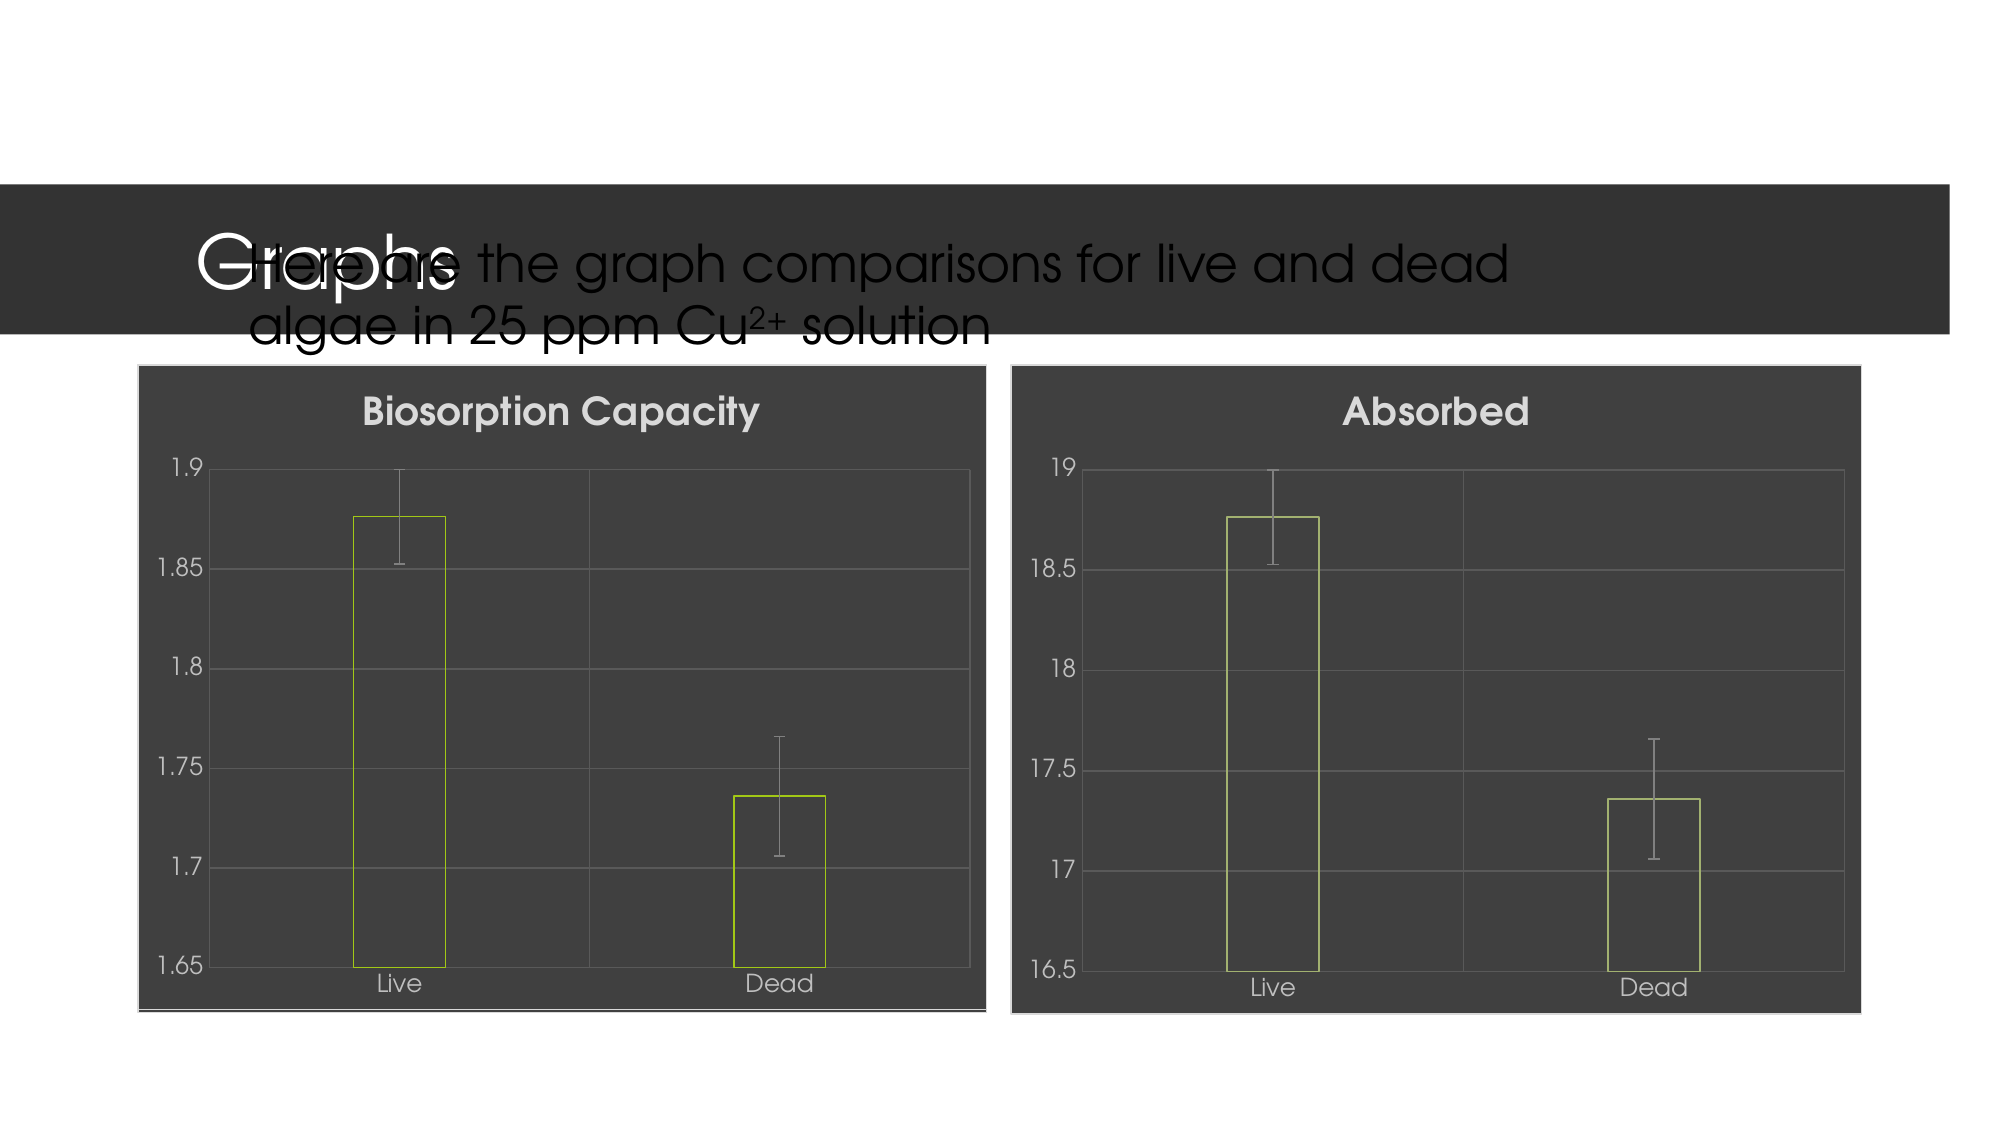

# Graphs
Here are the graph comparisons for live and dead algae in 25 ppm Cu2+ solution

### Chart:

| Category | Absorbed |
|---|---|
| Live | 18.76333333333329 |
| Dead | 17.36 |

### Chart: Biosorption Capacity

| Category | Biosorption Capacity |
|---|---|
| Live | 0.124833333333333 |
| Dead | 0.55 |

### Chart:

| Category | Biosorption Capacity |
|---|---|
| Live | 1.876333333333334 |
| Dead | 1.736 |

### Chart: Absorbed

| Category | Absorbed |
|---|---|
| Live | 1.248333333333333 |
| Dead | 1.274 |
52